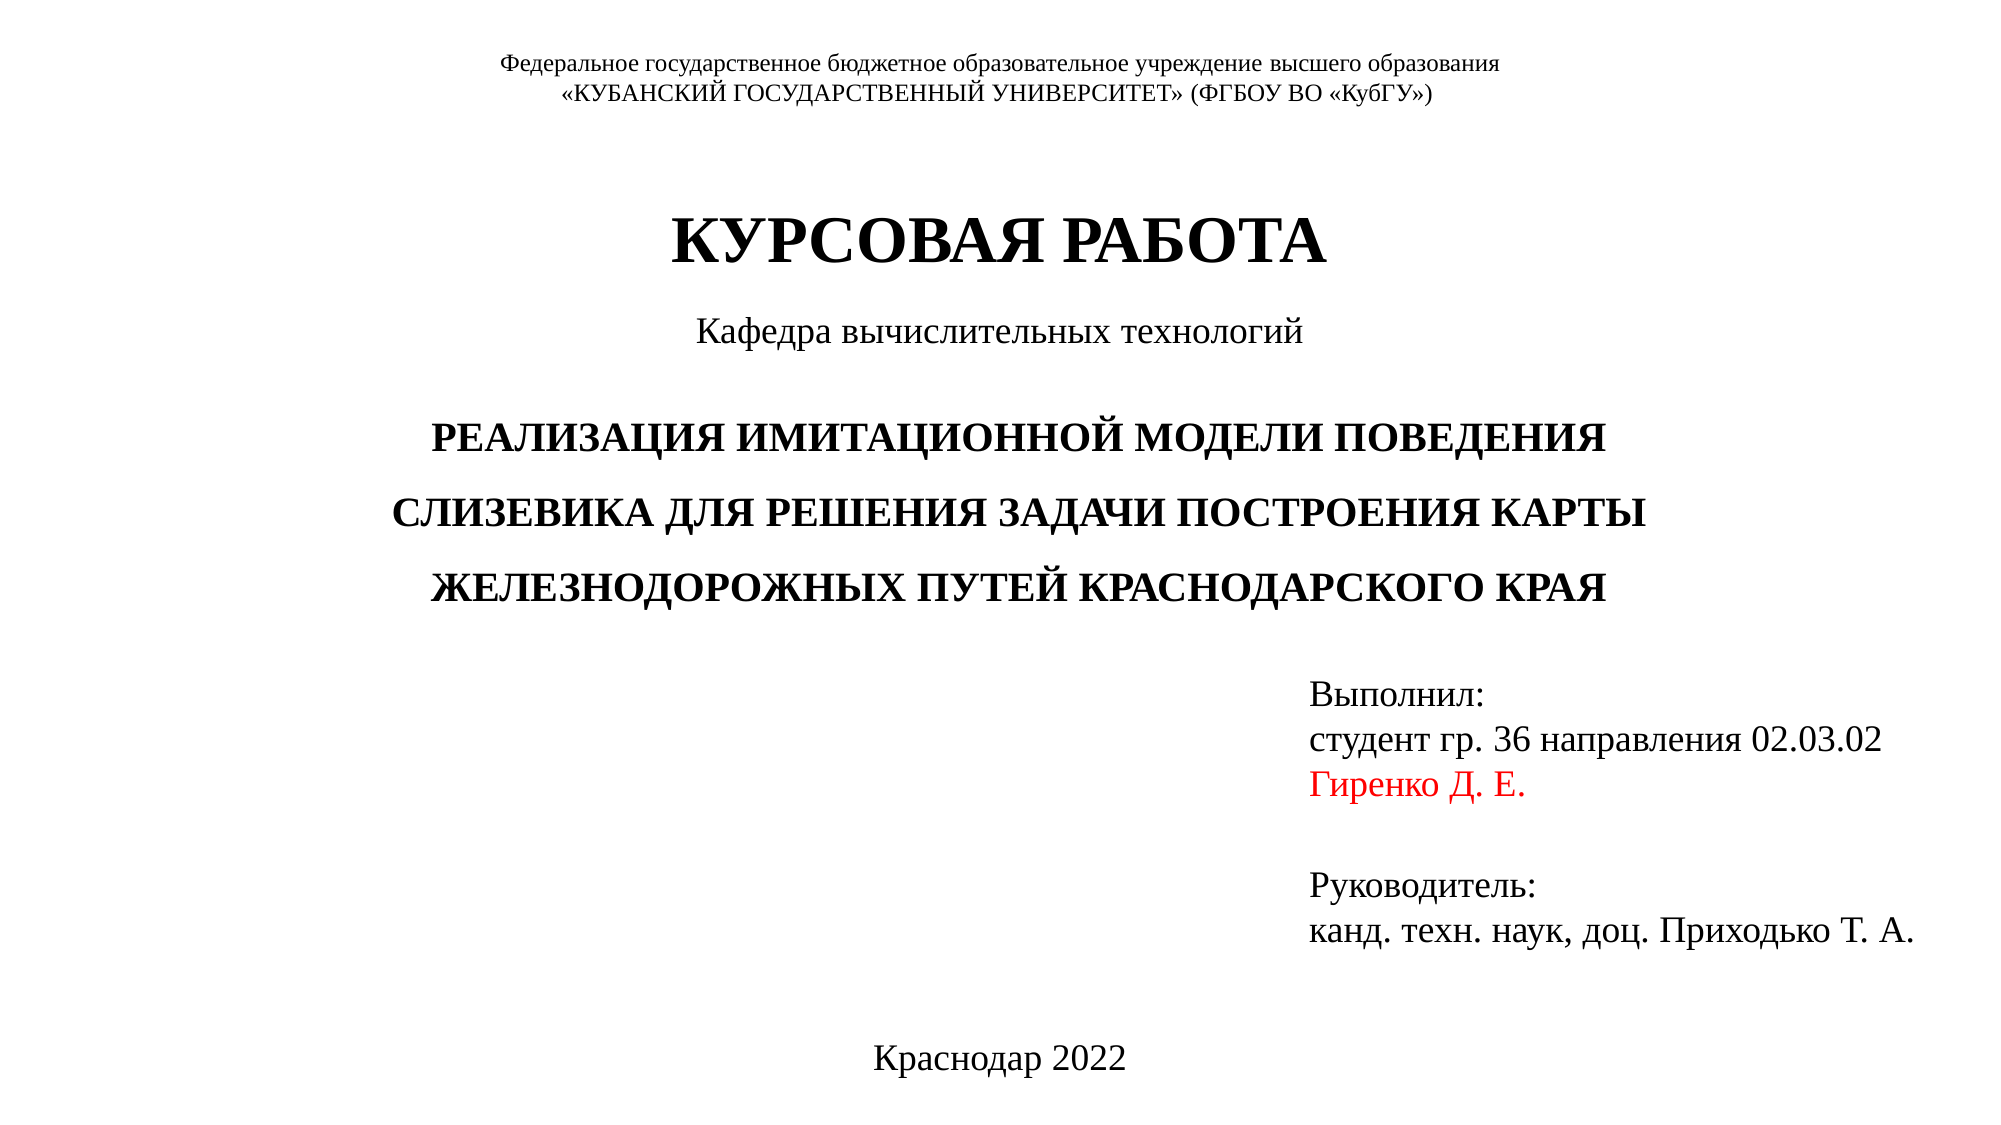

Федеральное государственное бюджетное образовательное учреждение высшего образования
«КУБАНСКИЙ ГОСУДАРСТВЕННЫЙ УНИВЕРСИТЕТ» (ФГБОУ ВО «КубГУ»)
КУРСОВАЯ РАБОТА
Кафедра вычислительных технологий
РЕАЛИЗАЦИЯ ИМИТАЦИОННОЙ МОДЕЛИ ПОВЕДЕНИЯ СЛИЗЕВИКА ДЛЯ РЕШЕНИЯ ЗАДАЧИ ПОСТРОЕНИЯ КАРТЫ ЖЕЛЕЗНОДОРОЖНЫХ ПУТЕЙ КРАСНОДАРСКОГО КРАЯ
Выполнил:
студент гр. 36 направления 02.03.02
Гиренко Д. Е.
Руководитель:
канд. техн. наук, доц. Приходько Т. А.
Краснодар 2022